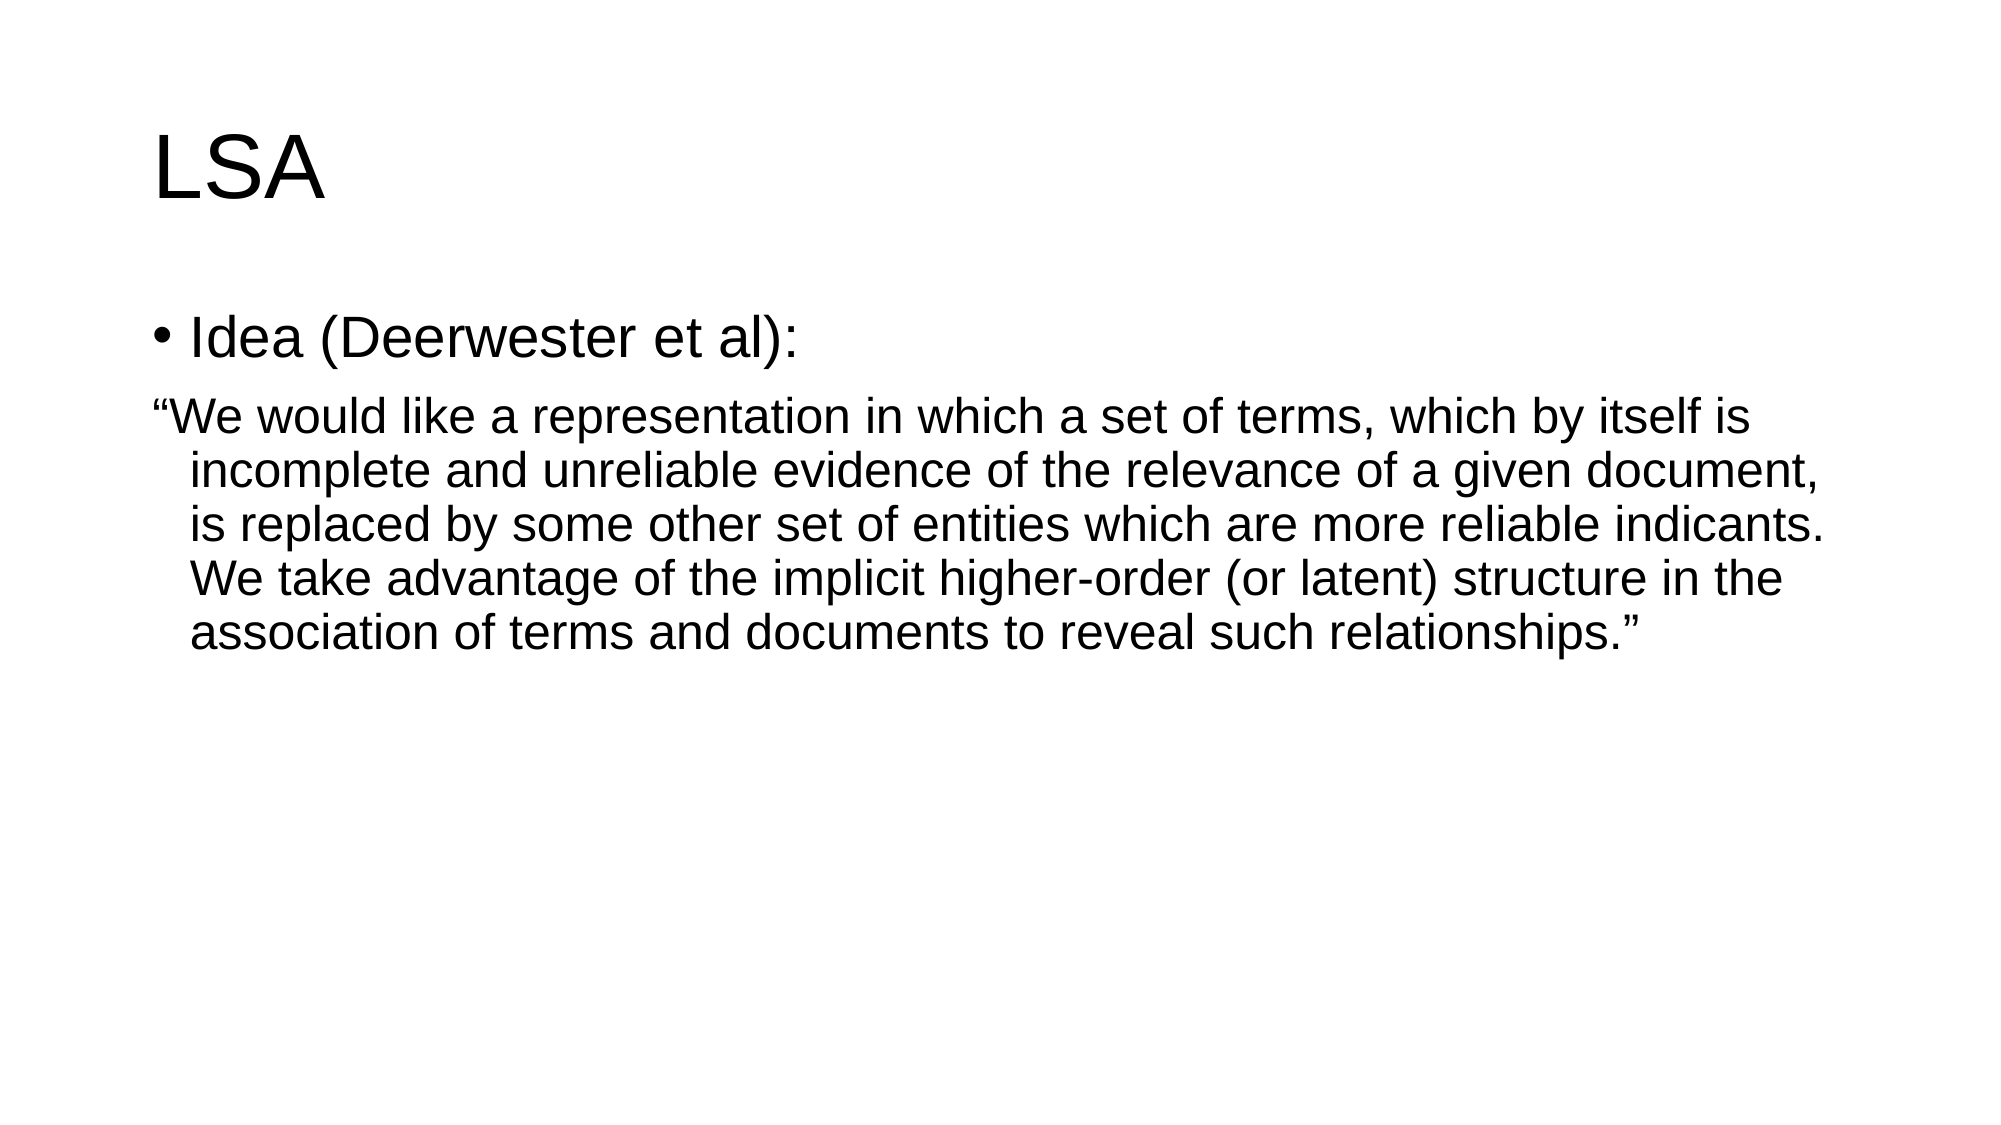

# LSA
Idea (Deerwester et al):
“We would like a representation in which a set of terms, which by itself is incomplete and unreliable evidence of the relevance of a given document, is replaced by some other set of entities which are more reliable indicants. We take advantage of the implicit higher-order (or latent) structure in the association of terms and documents to reveal such relationships.”